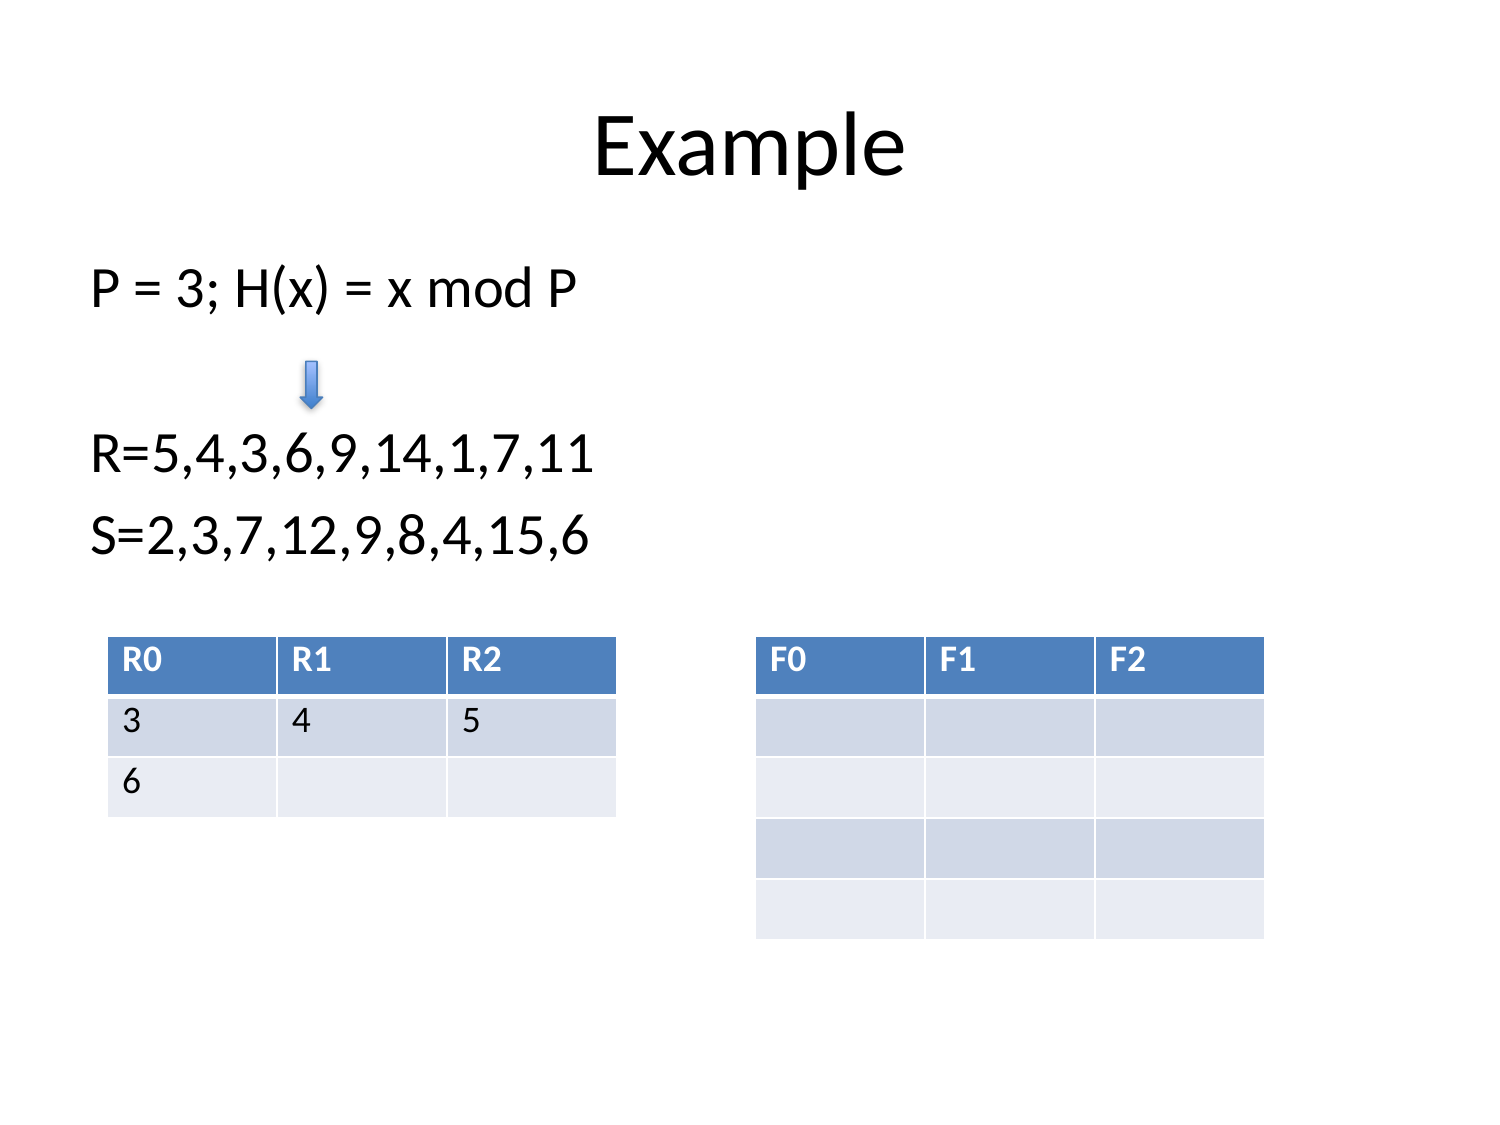

# Example
P = 3; H(x) = x mod P

R=5,4,3,6,9,14,1,7,11
S=2,3,7,12,9,8,4,15,6

| R0 | R1 | R2 |
| --- | --- | --- |
| 3 | 4 | 5 |
| 6 |  |  |
| F0 | F1 | F2 |
| --- | --- | --- |
|  |  |  |
|  |  |  |
|  |  |  |
|  |  |  |